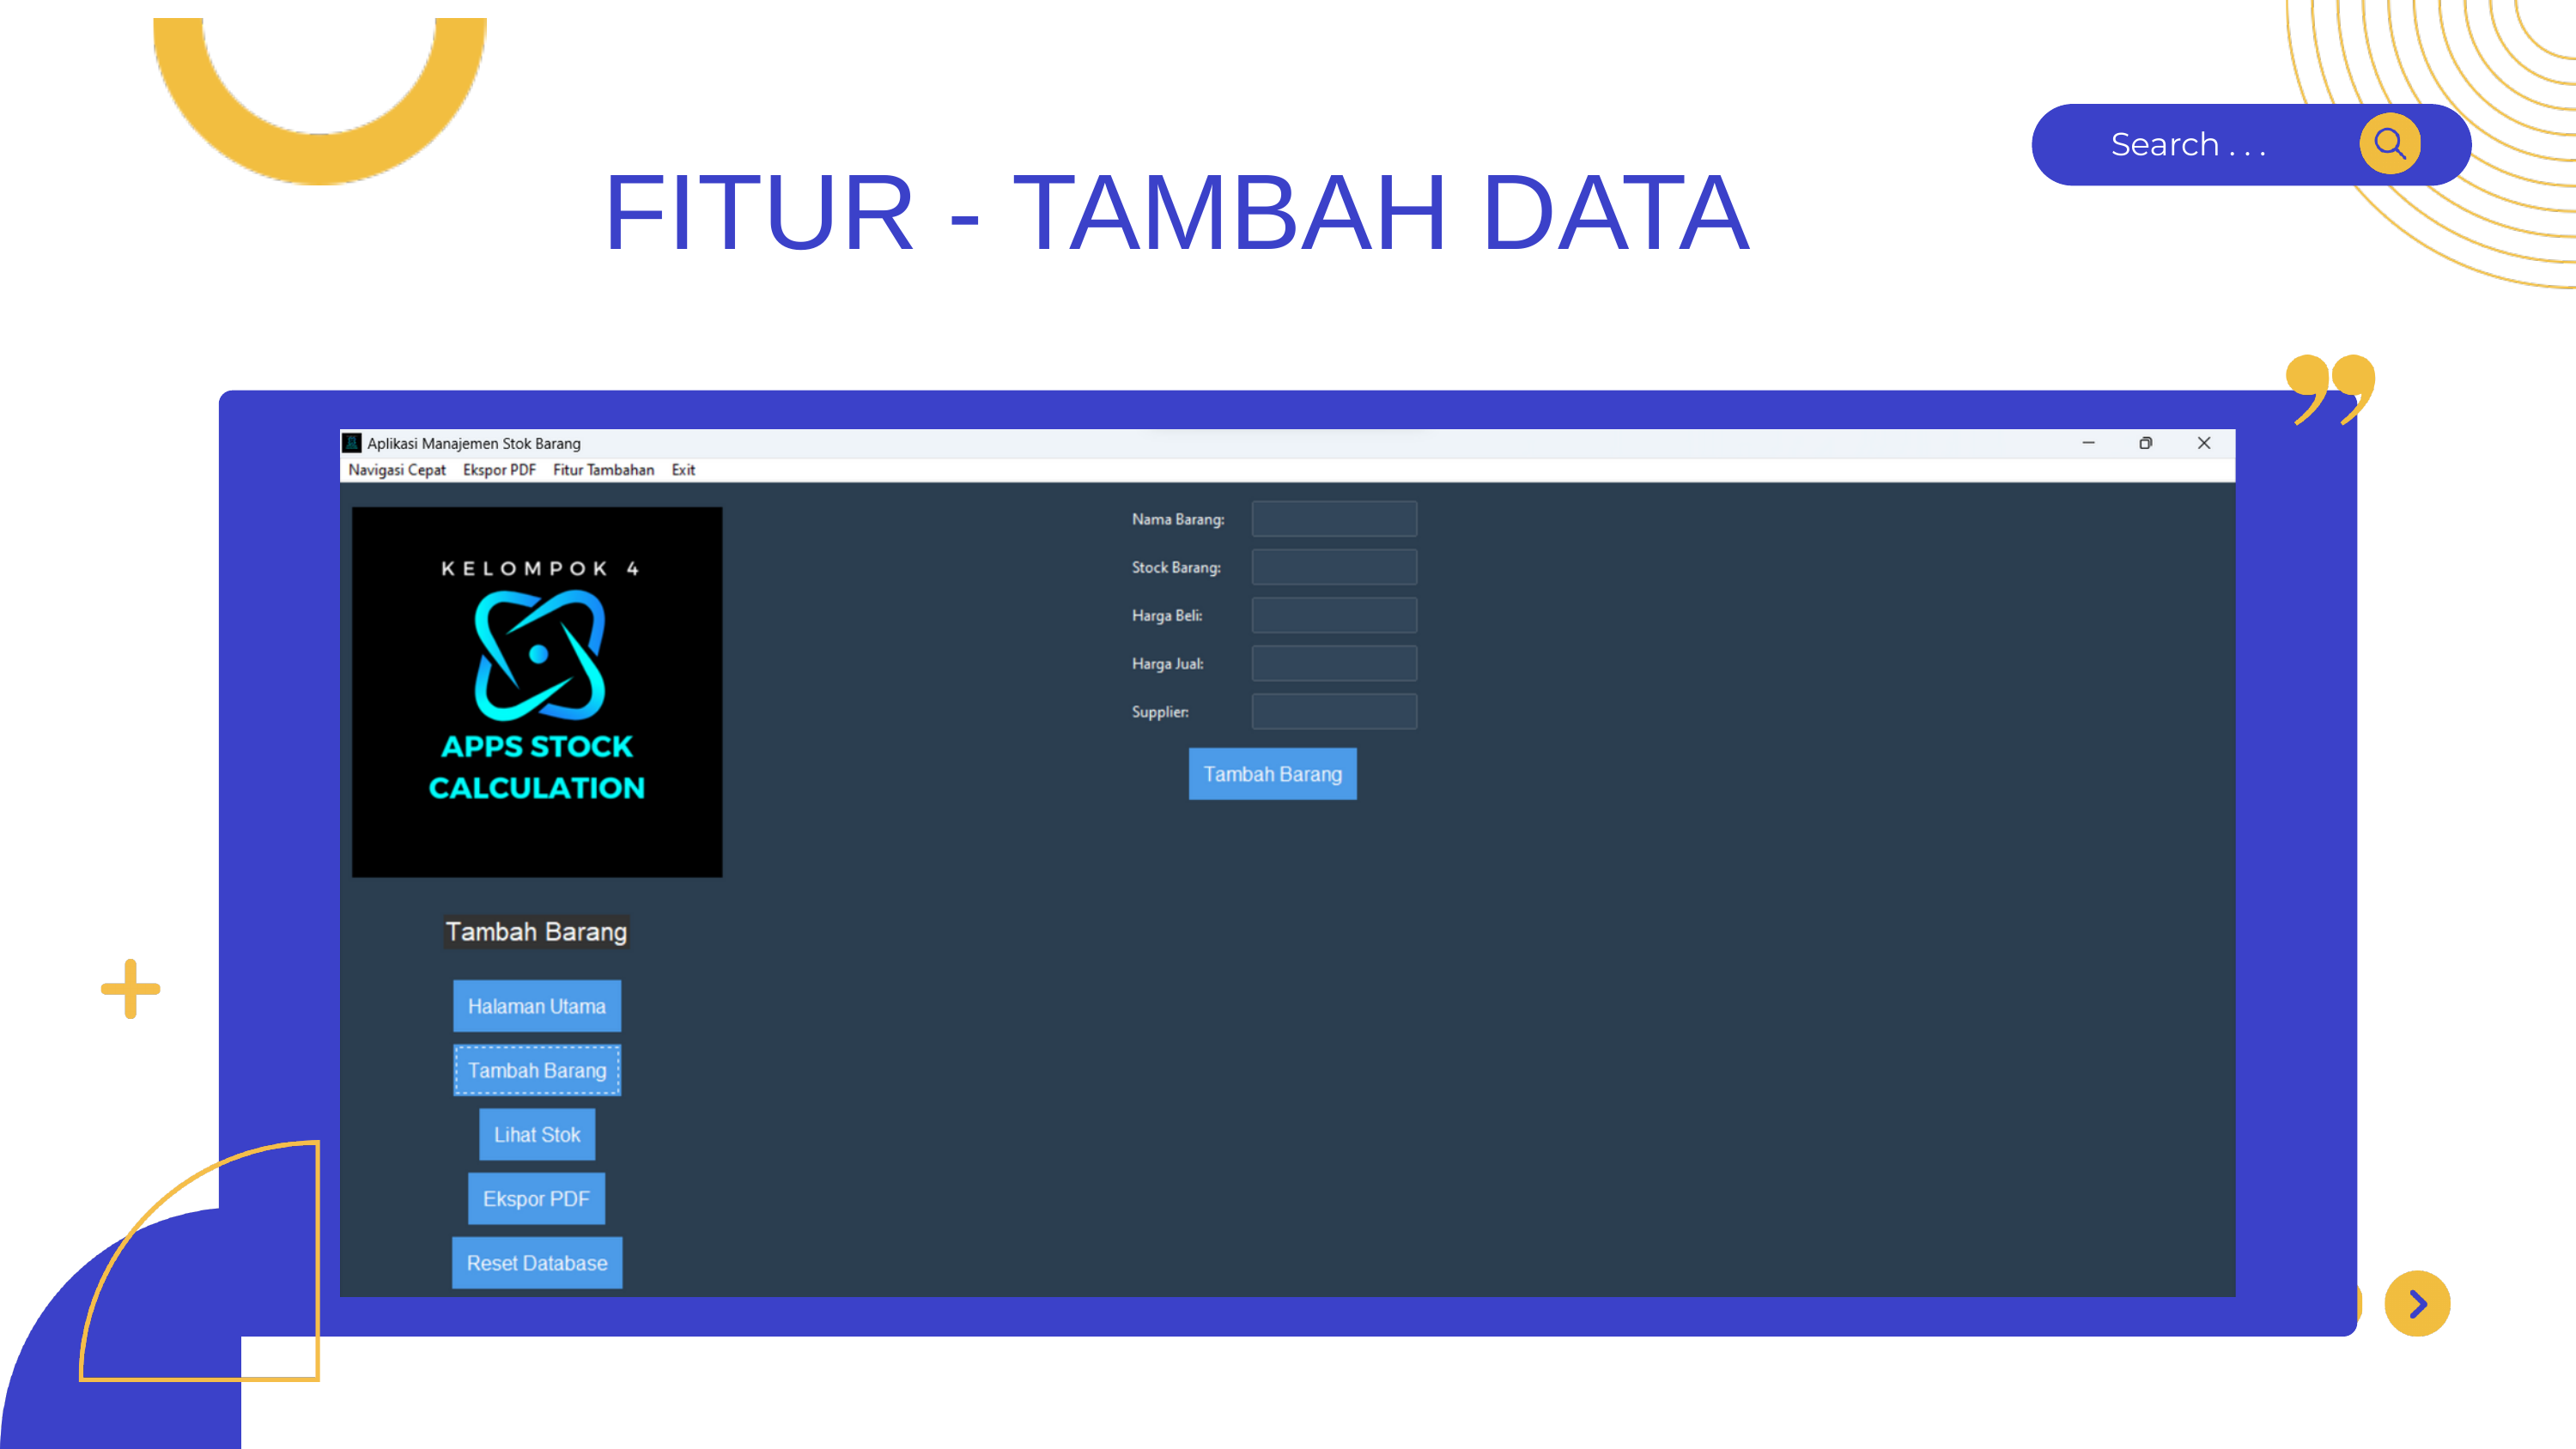

Search . . .

FITUR - TAMBAH DATA